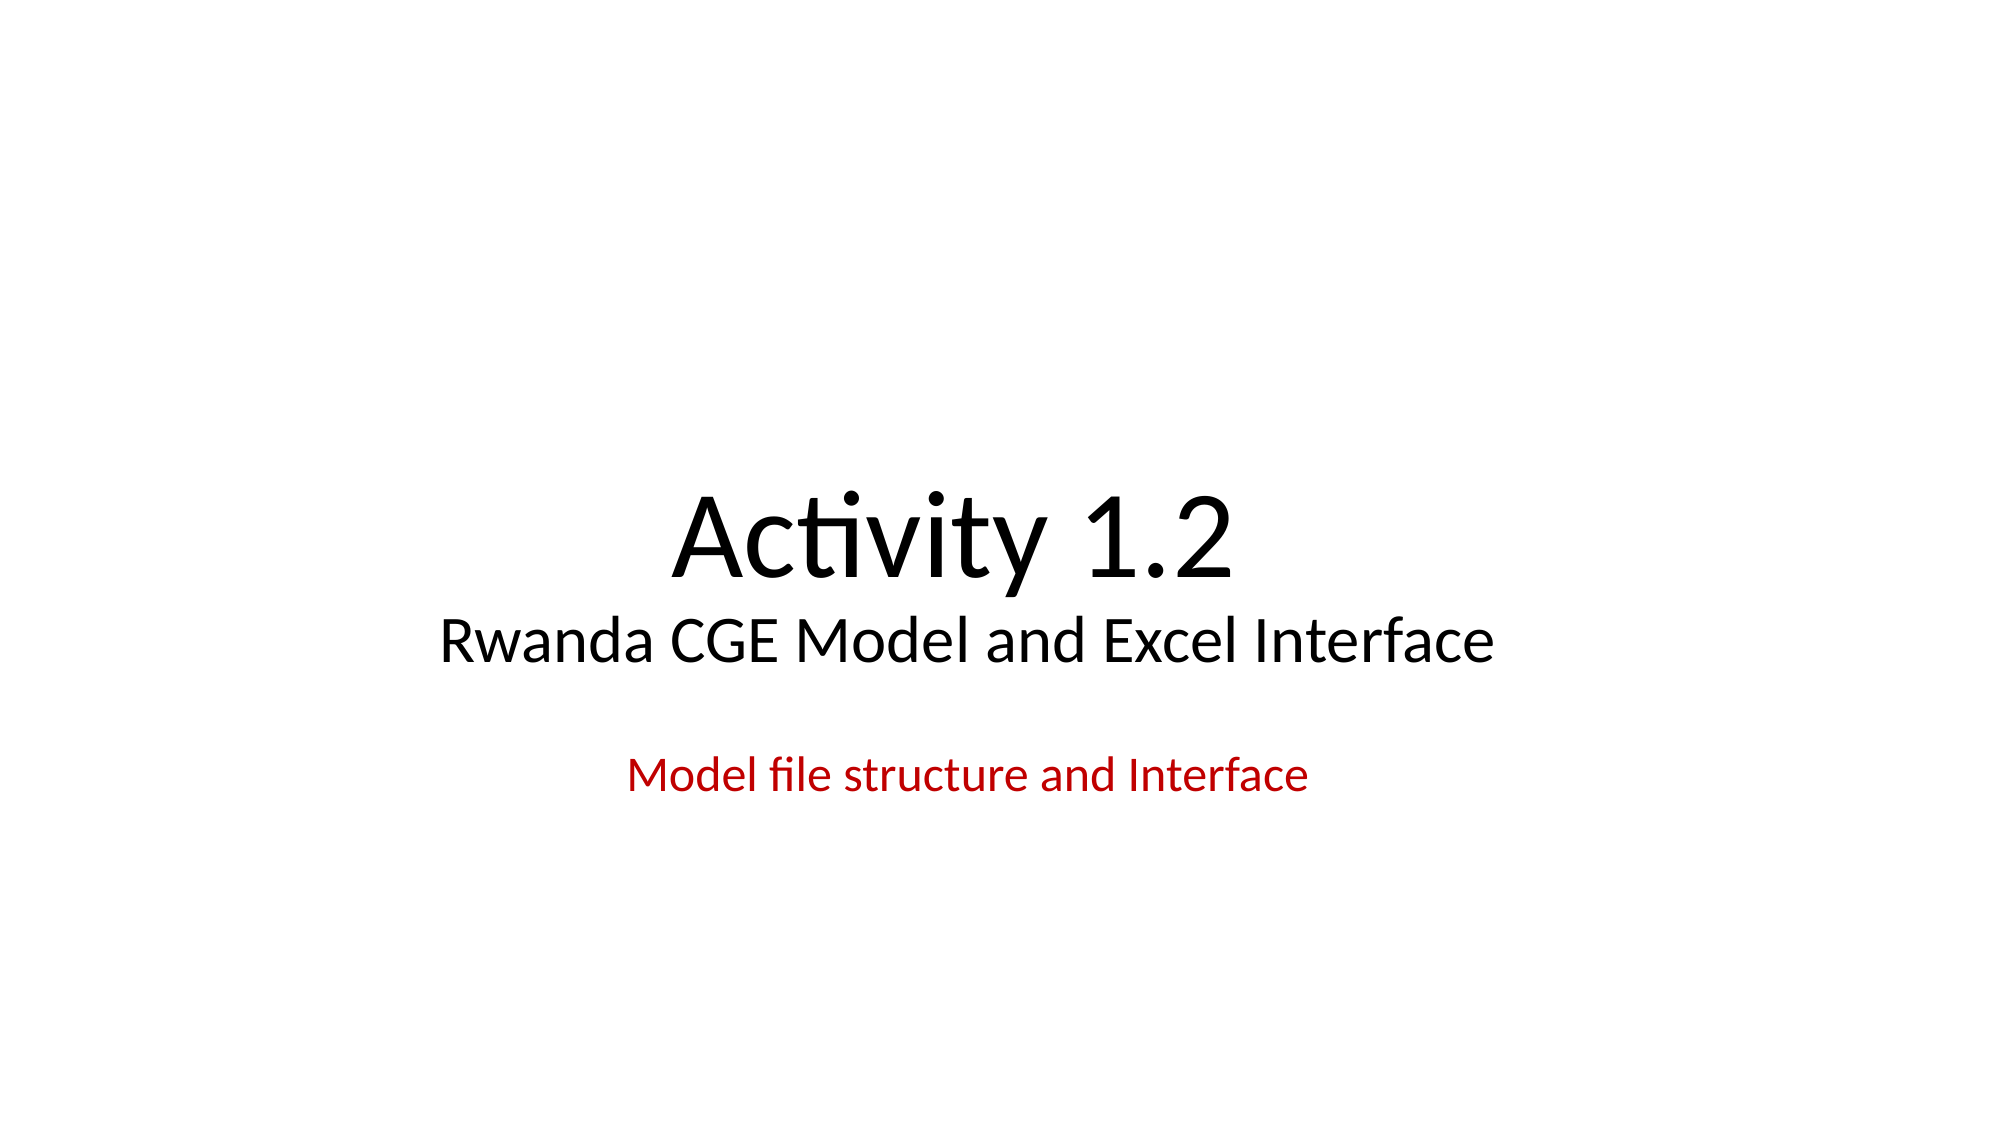

# Activity 1.2 Rwanda CGE Model and Excel Interface Model file structure and Interface